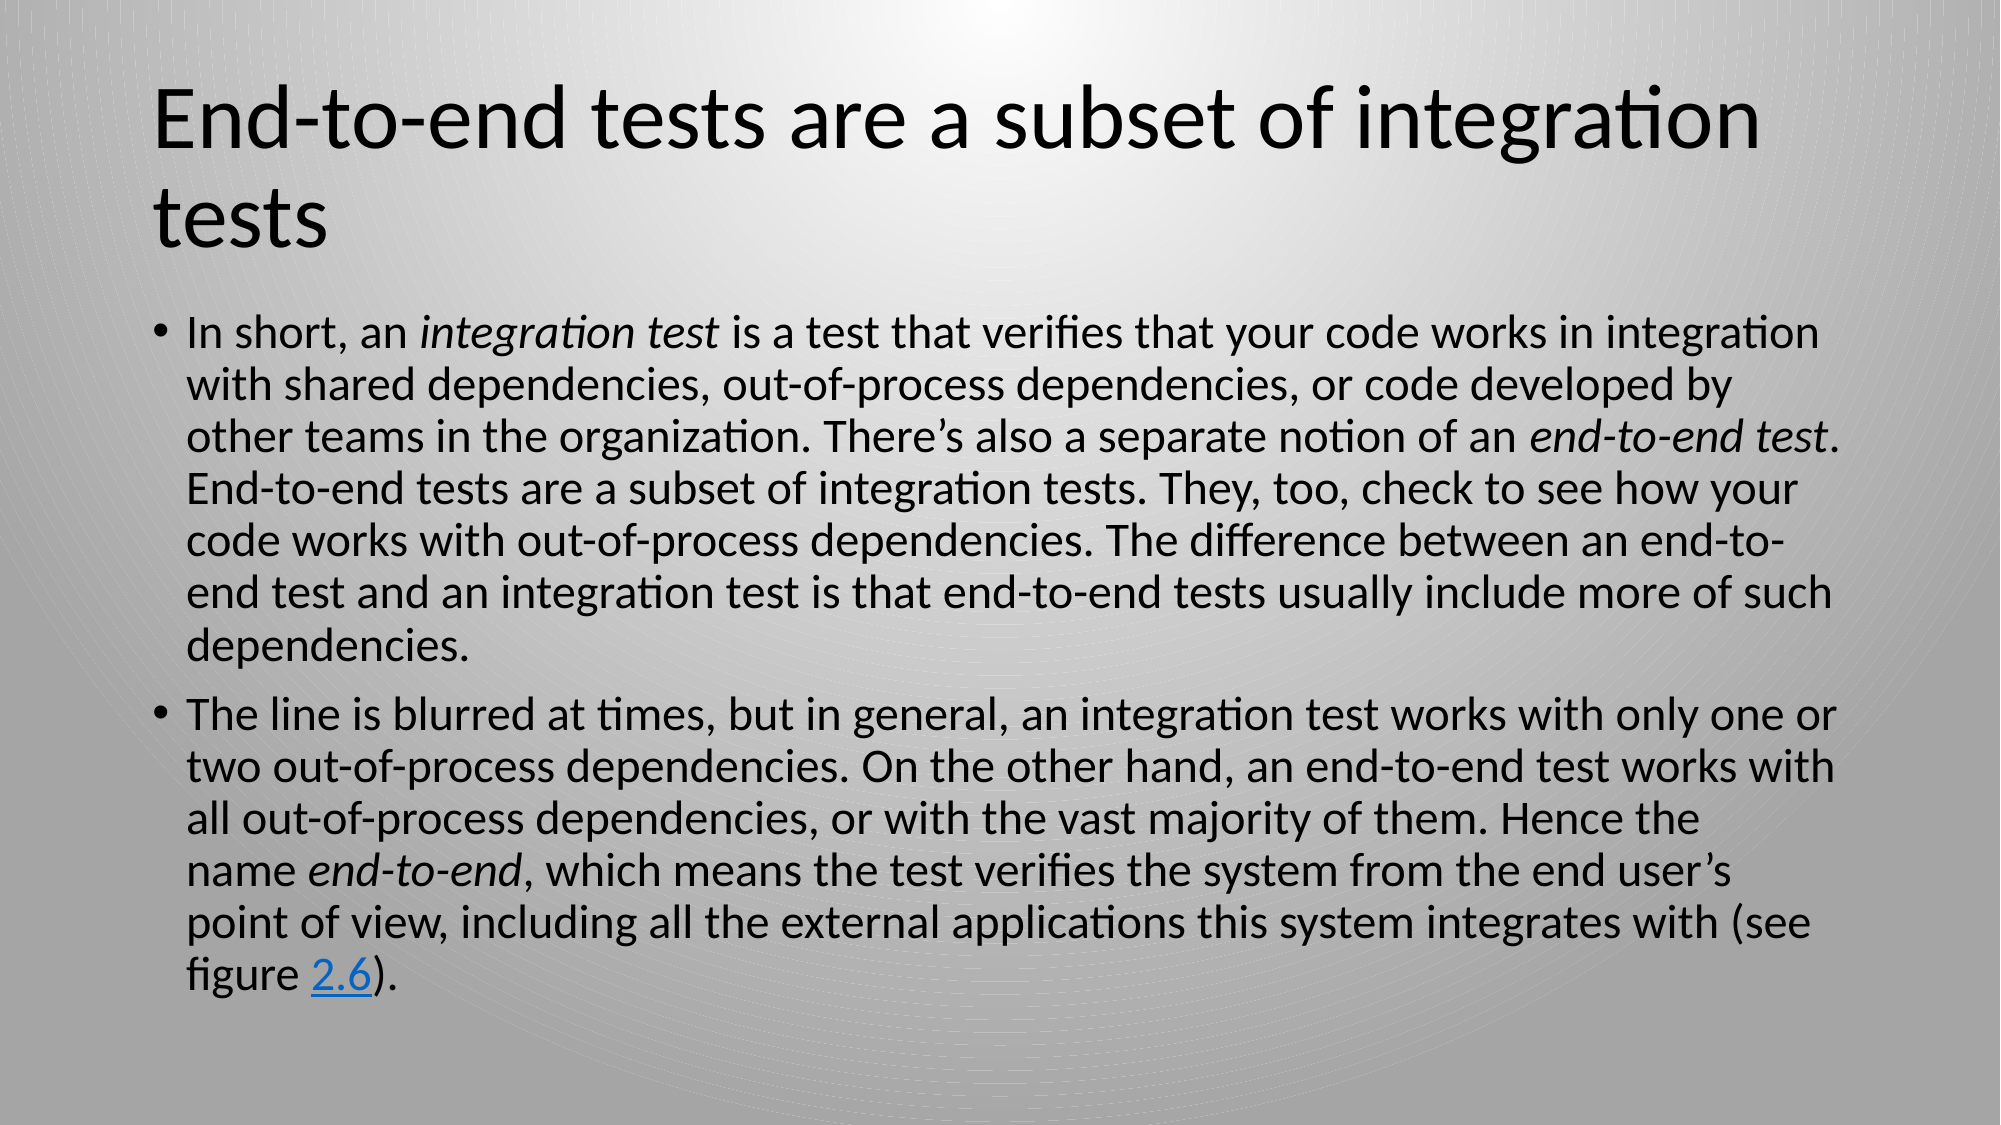

# End-to-end tests are a subset of integration tests
In short, an integration test is a test that verifies that your code works in integration with shared dependencies, out-of-process dependencies, or code developed by other teams in the organization. There’s also a separate notion of an end-to-end test. End-to-end tests are a subset of integration tests. They, too, check to see how your code works with out-of-process dependencies. The difference between an end-to-end test and an integration test is that end-to-end tests usually include more of such dependencies.
The line is blurred at times, but in general, an integration test works with only one or two out-of-process dependencies. On the other hand, an end-to-end test works with all out-of-process dependencies, or with the vast majority of them. Hence the name end-to-end, which means the test verifies the system from the end user’s point of view, including all the external applications this system integrates with (see figure 2.6).